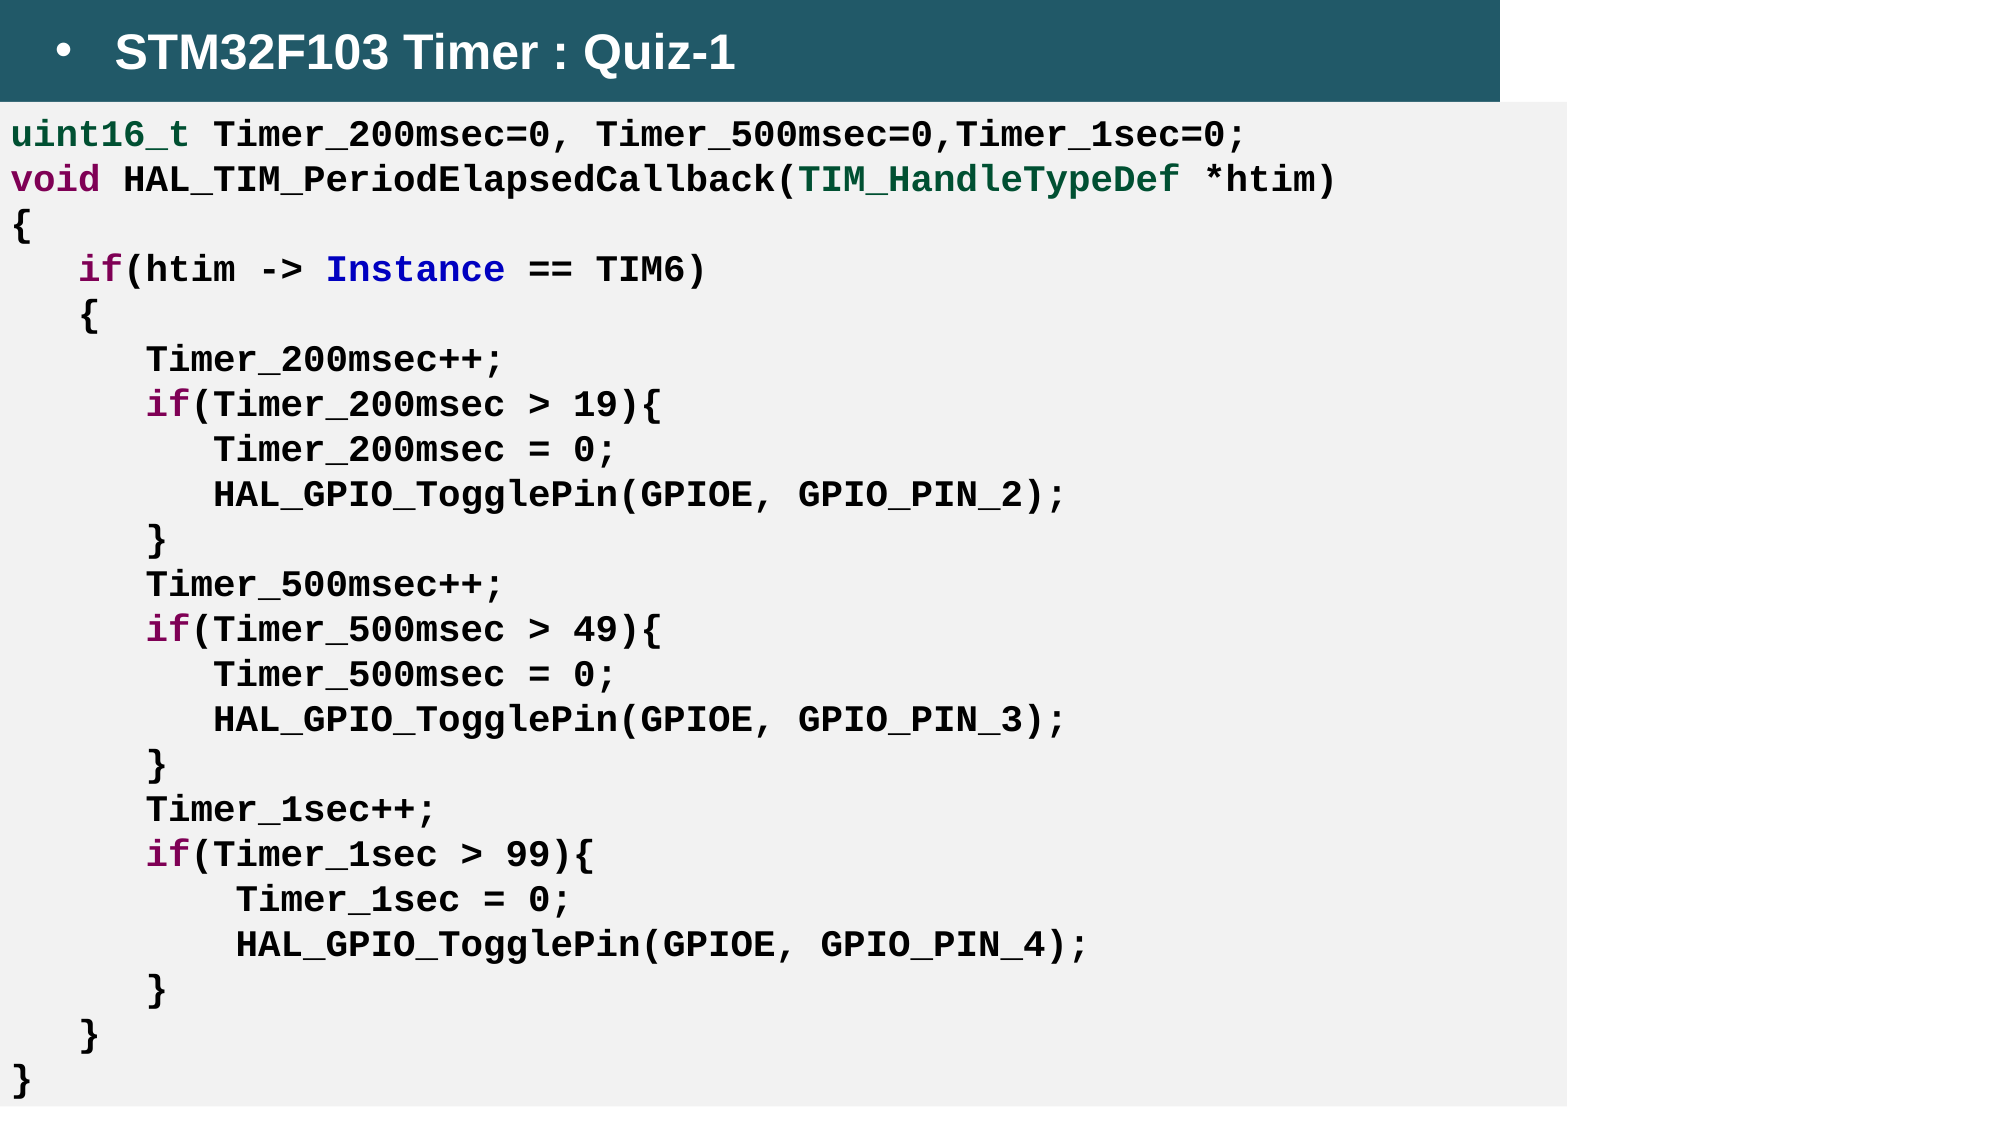

STM32F103 Timer : Quiz-1
uint16_t Timer_200msec=0, Timer_500msec=0,Timer_1sec=0;
void HAL_TIM_PeriodElapsedCallback(TIM_HandleTypeDef *htim)
{
   if(htim -> Instance == TIM6)
   {
      Timer_200msec++;
      if(Timer_200msec > 19){
         Timer_200msec = 0;
         HAL_GPIO_TogglePin(GPIOE, GPIO_PIN_2);
      }
      Timer_500msec++;
      if(Timer_500msec > 49){
         Timer_500msec = 0;
         HAL_GPIO_TogglePin(GPIOE, GPIO_PIN_3);
      }
      Timer_1sec++;
      if(Timer_1sec > 99){
          Timer_1sec = 0;
          HAL_GPIO_TogglePin(GPIOE, GPIO_PIN_4);
      }
   }
}